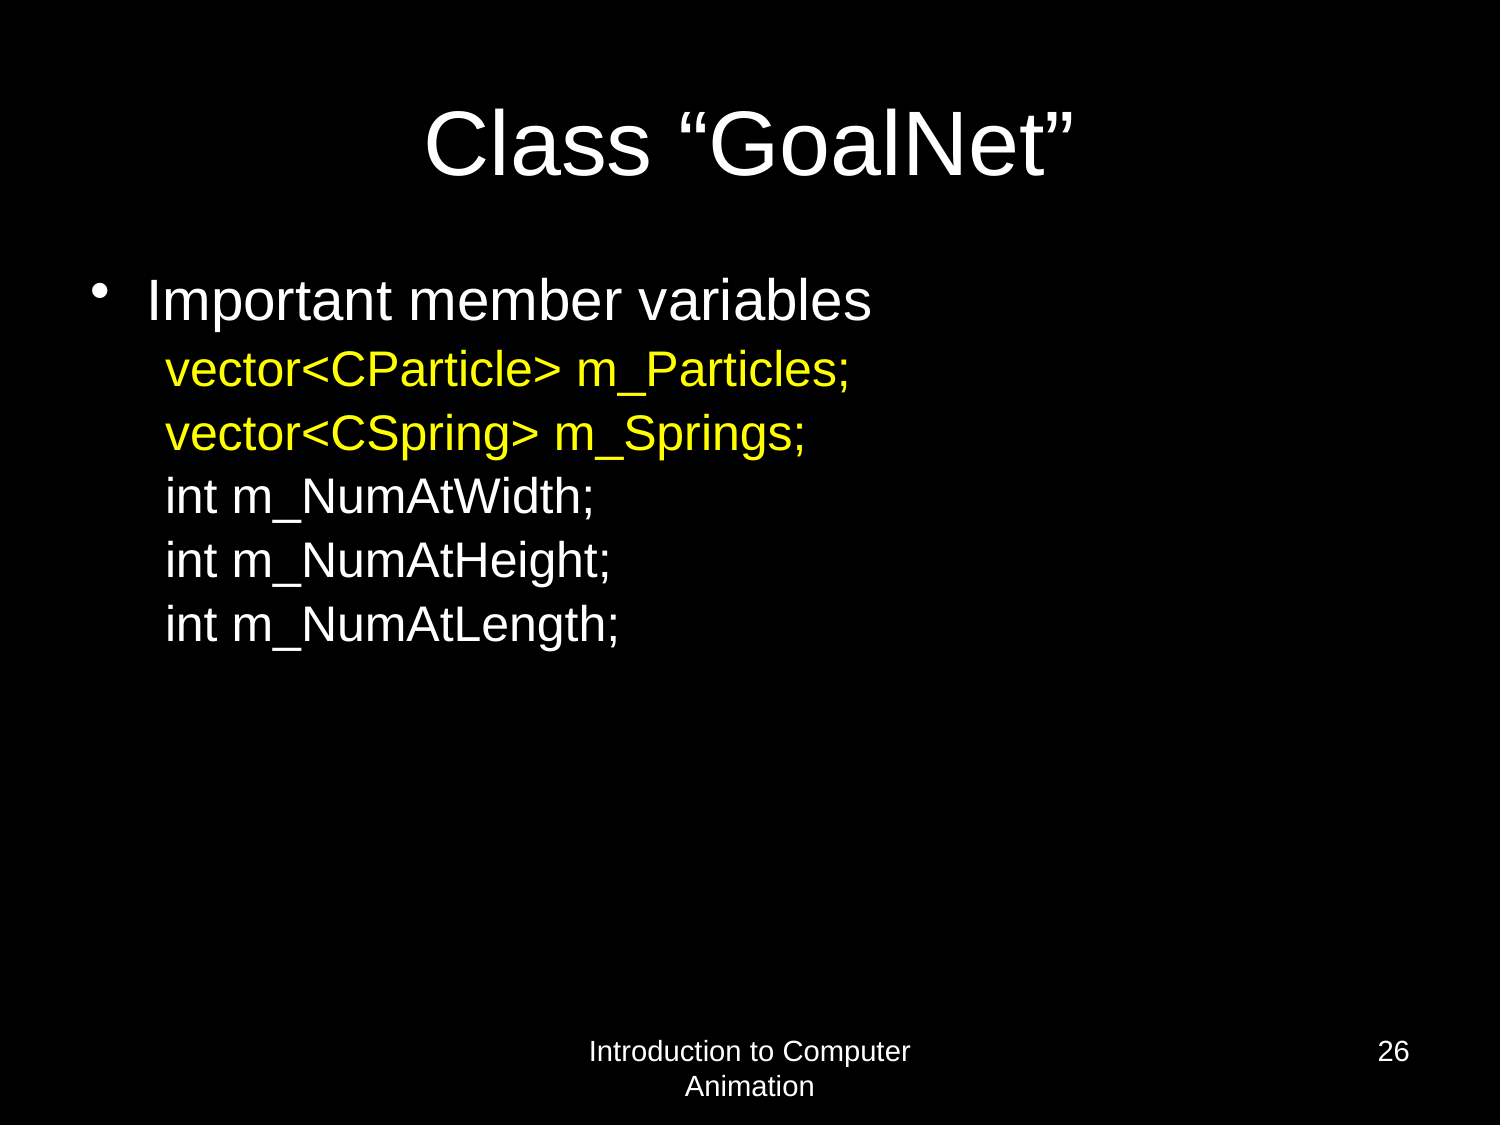

# Class “GoalNet”
Important member variables
vector<CParticle> m_Particles;
vector<CSpring> m_Springs;
int m_NumAtWidth;
int m_NumAtHeight;
int m_NumAtLength;

Introduction to Computer Animation
26